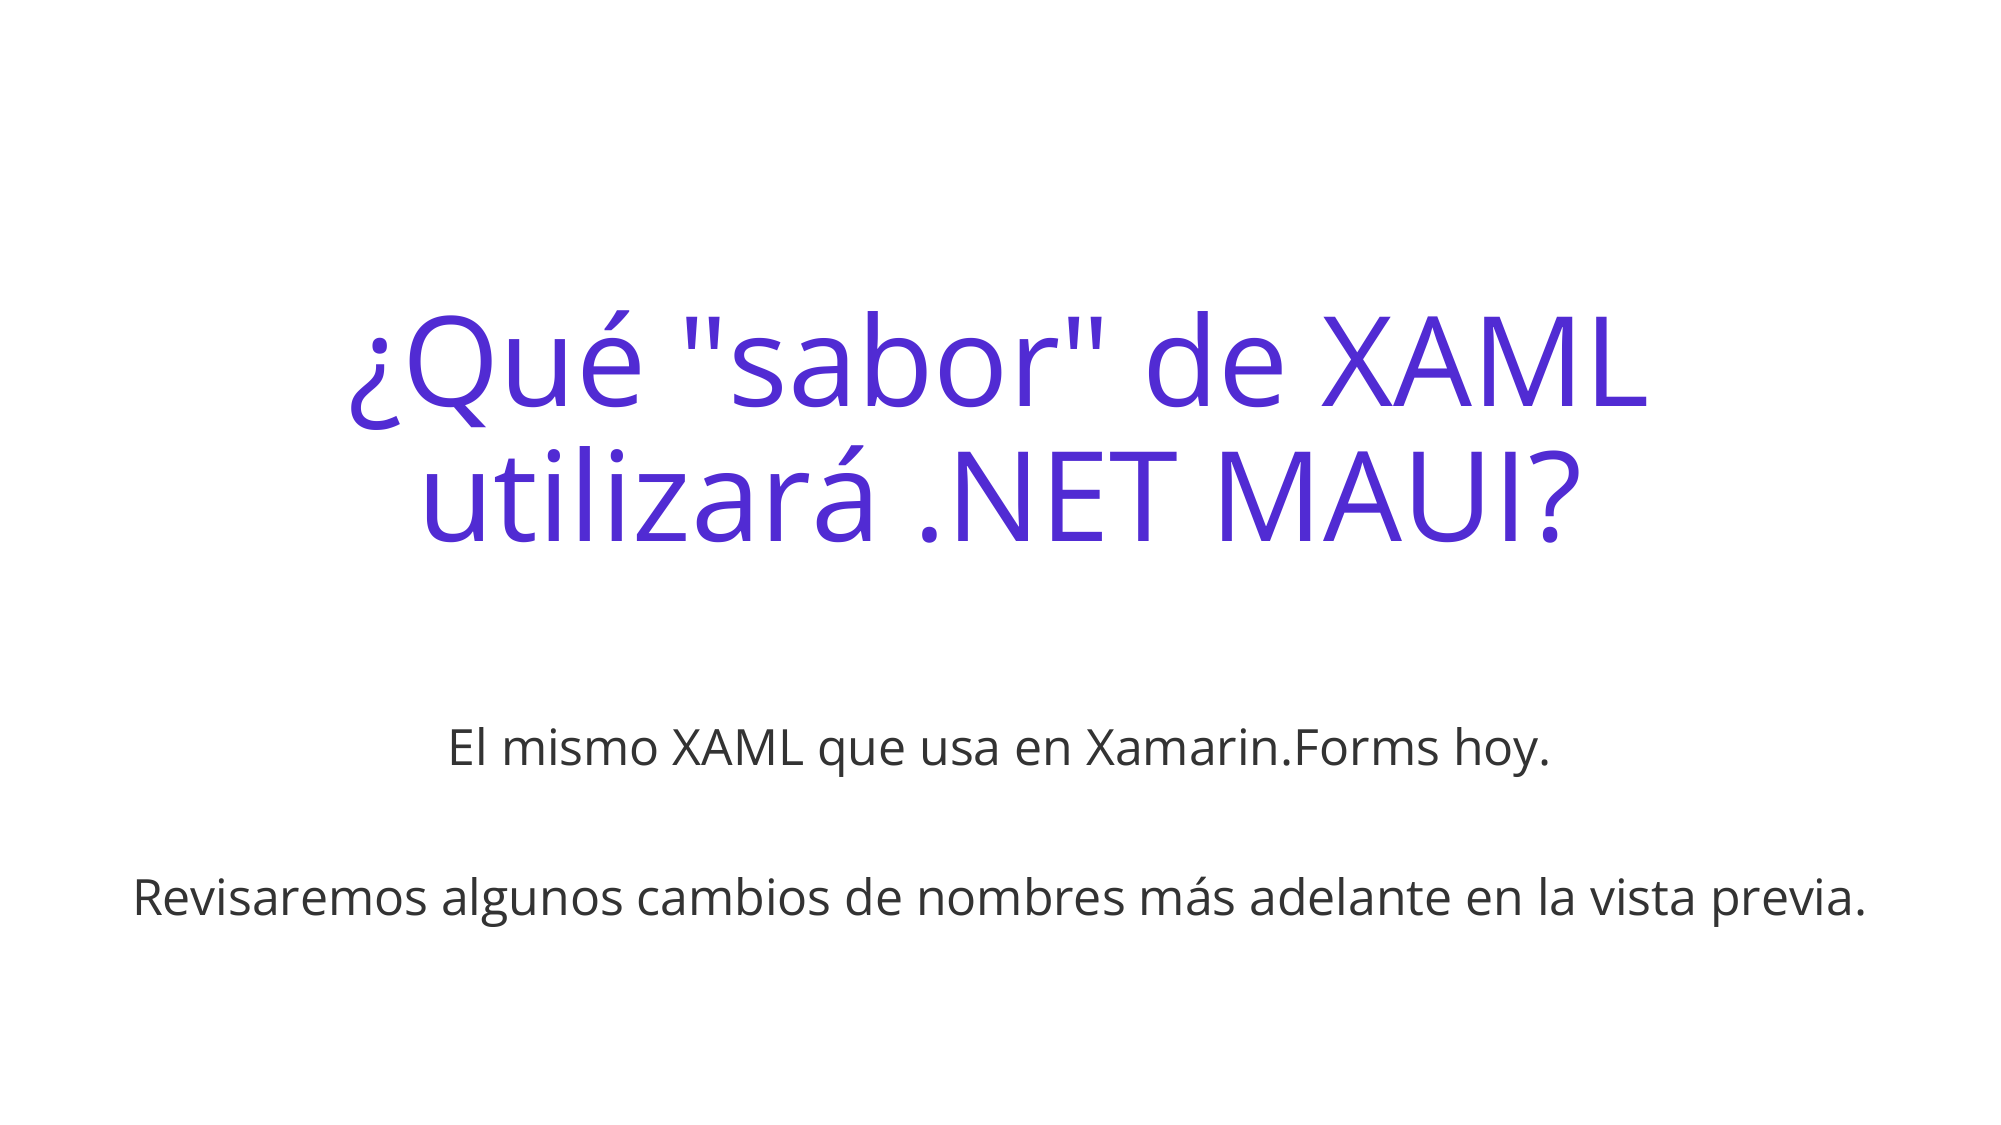

# ¿Qué "sabor" de XAML utilizará .NET MAUI?
El mismo XAML que usa en Xamarin.Forms hoy.

Revisaremos algunos cambios de nombres más adelante en la vista previa.